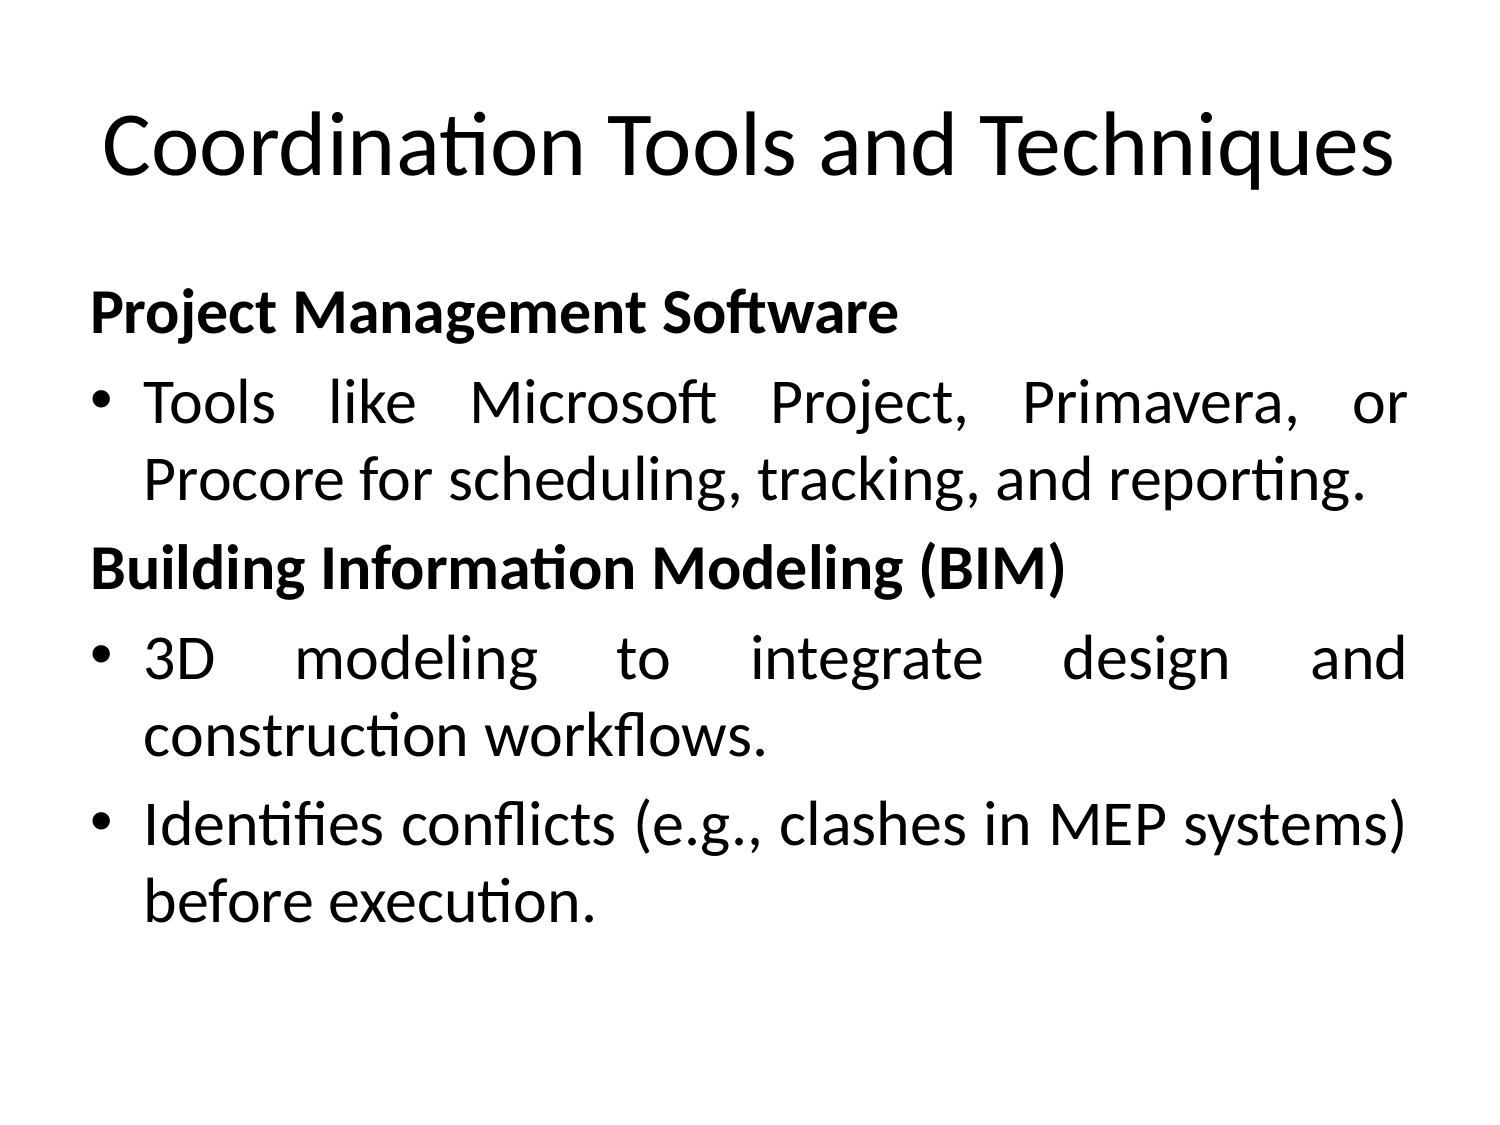

# Coordination Tools and Techniques
Project Management Software
Tools like Microsoft Project, Primavera, or Procore for scheduling, tracking, and reporting.
Building Information Modeling (BIM)
3D modeling to integrate design and construction workflows.
Identifies conflicts (e.g., clashes in MEP systems) before execution.